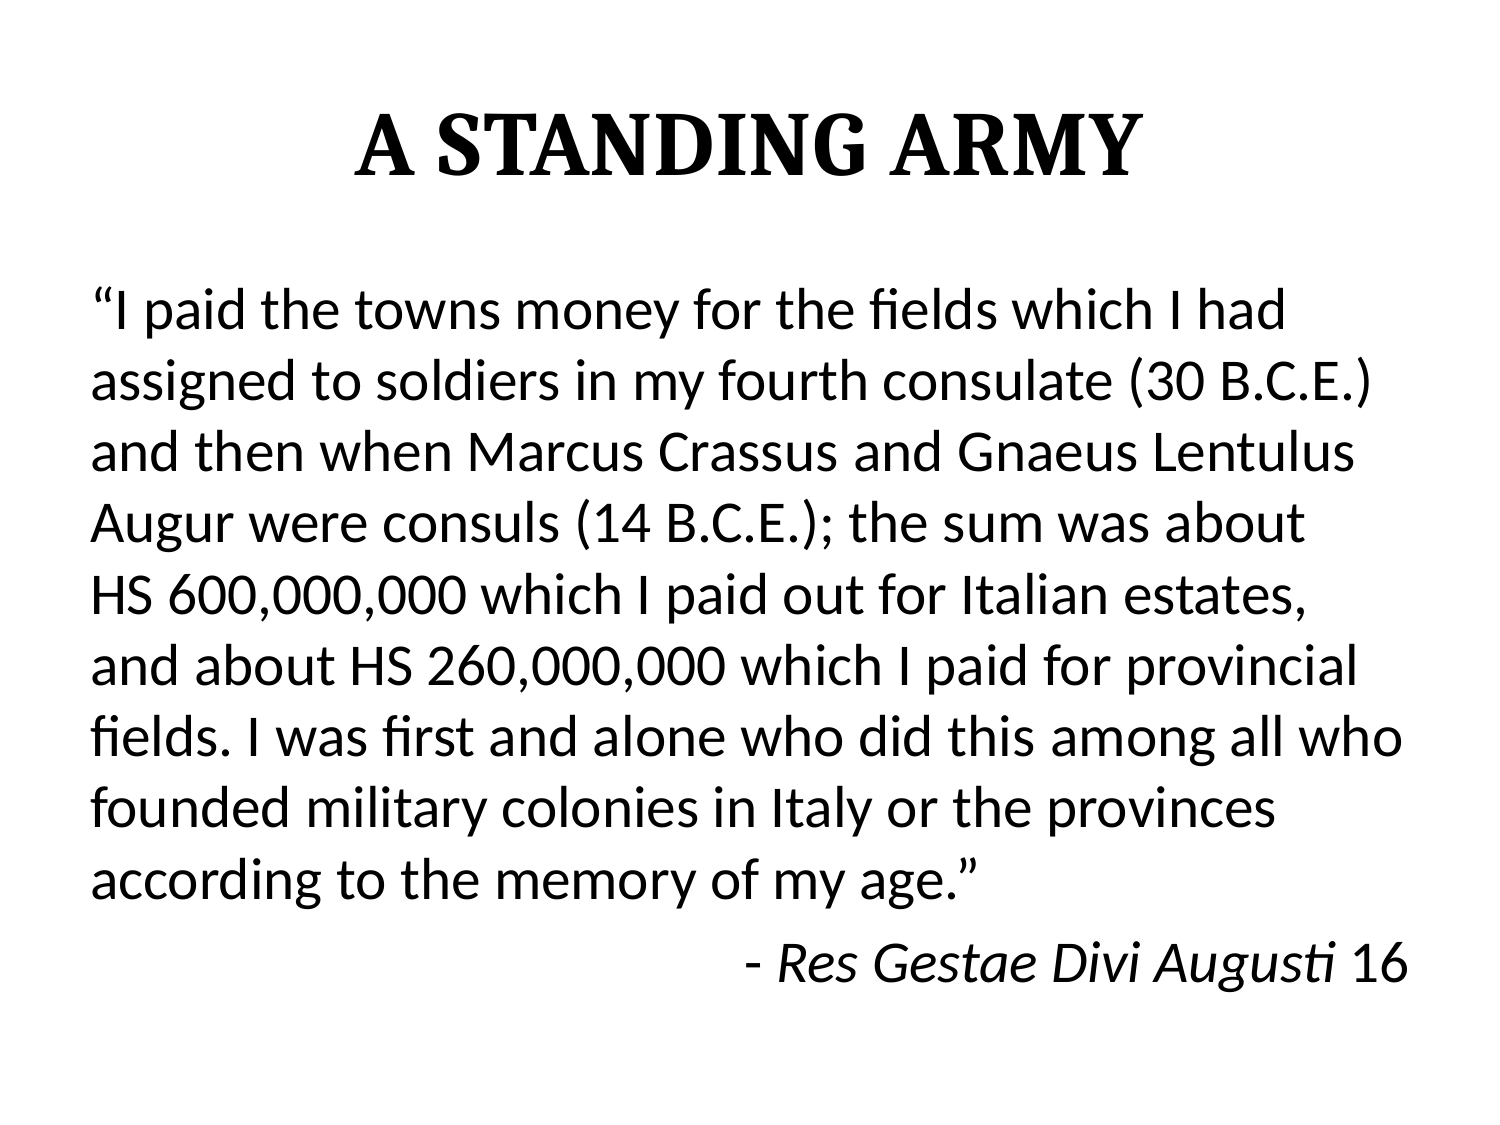

# A Standing Army
“I paid the towns money for the fields which I had assigned to soldiers in my fourth consulate (30 B.C.E.) and then when Marcus Crassus and Gnaeus Lentulus Augur were consuls (14 B.C.E.); the sum was about HS 600,000,000 which I paid out for Italian estates, and about HS 260,000,000 which I paid for provincial fields. I was first and alone who did this among all who founded military colonies in Italy or the provinces according to the memory of my age.”
- Res Gestae Divi Augusti 16